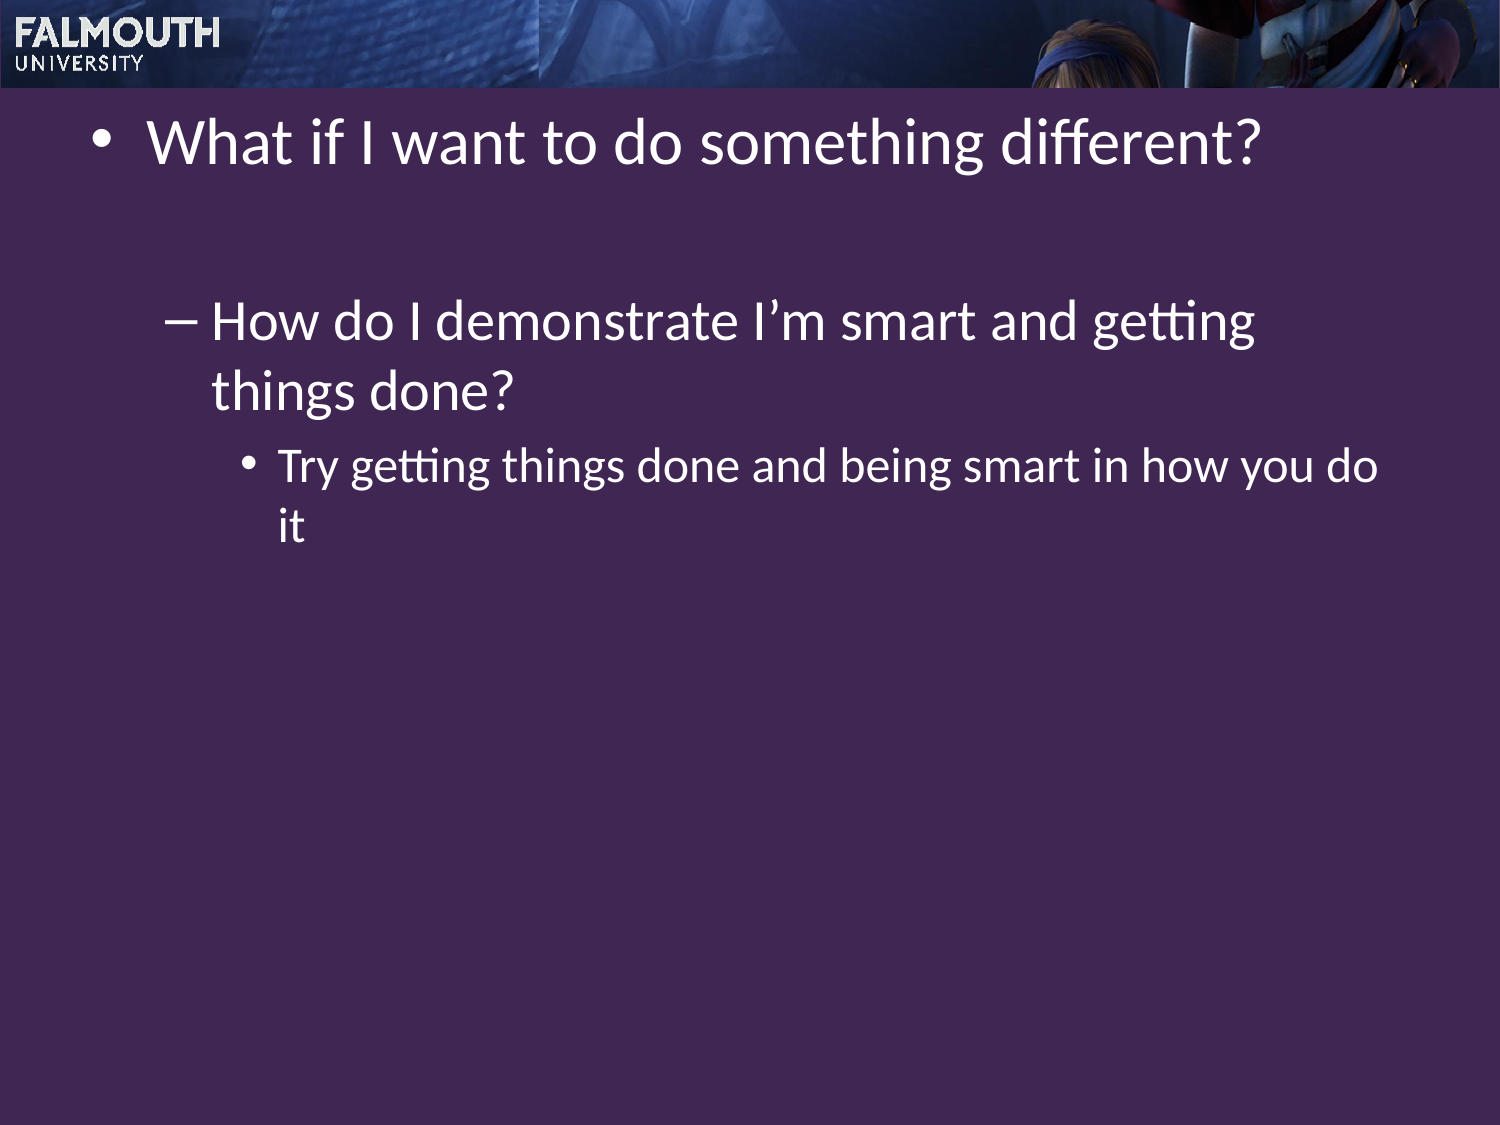

What if I want to do something different?

How do I demonstrate I’m smart and getting things done?
Try getting things done and being smart in how you do it